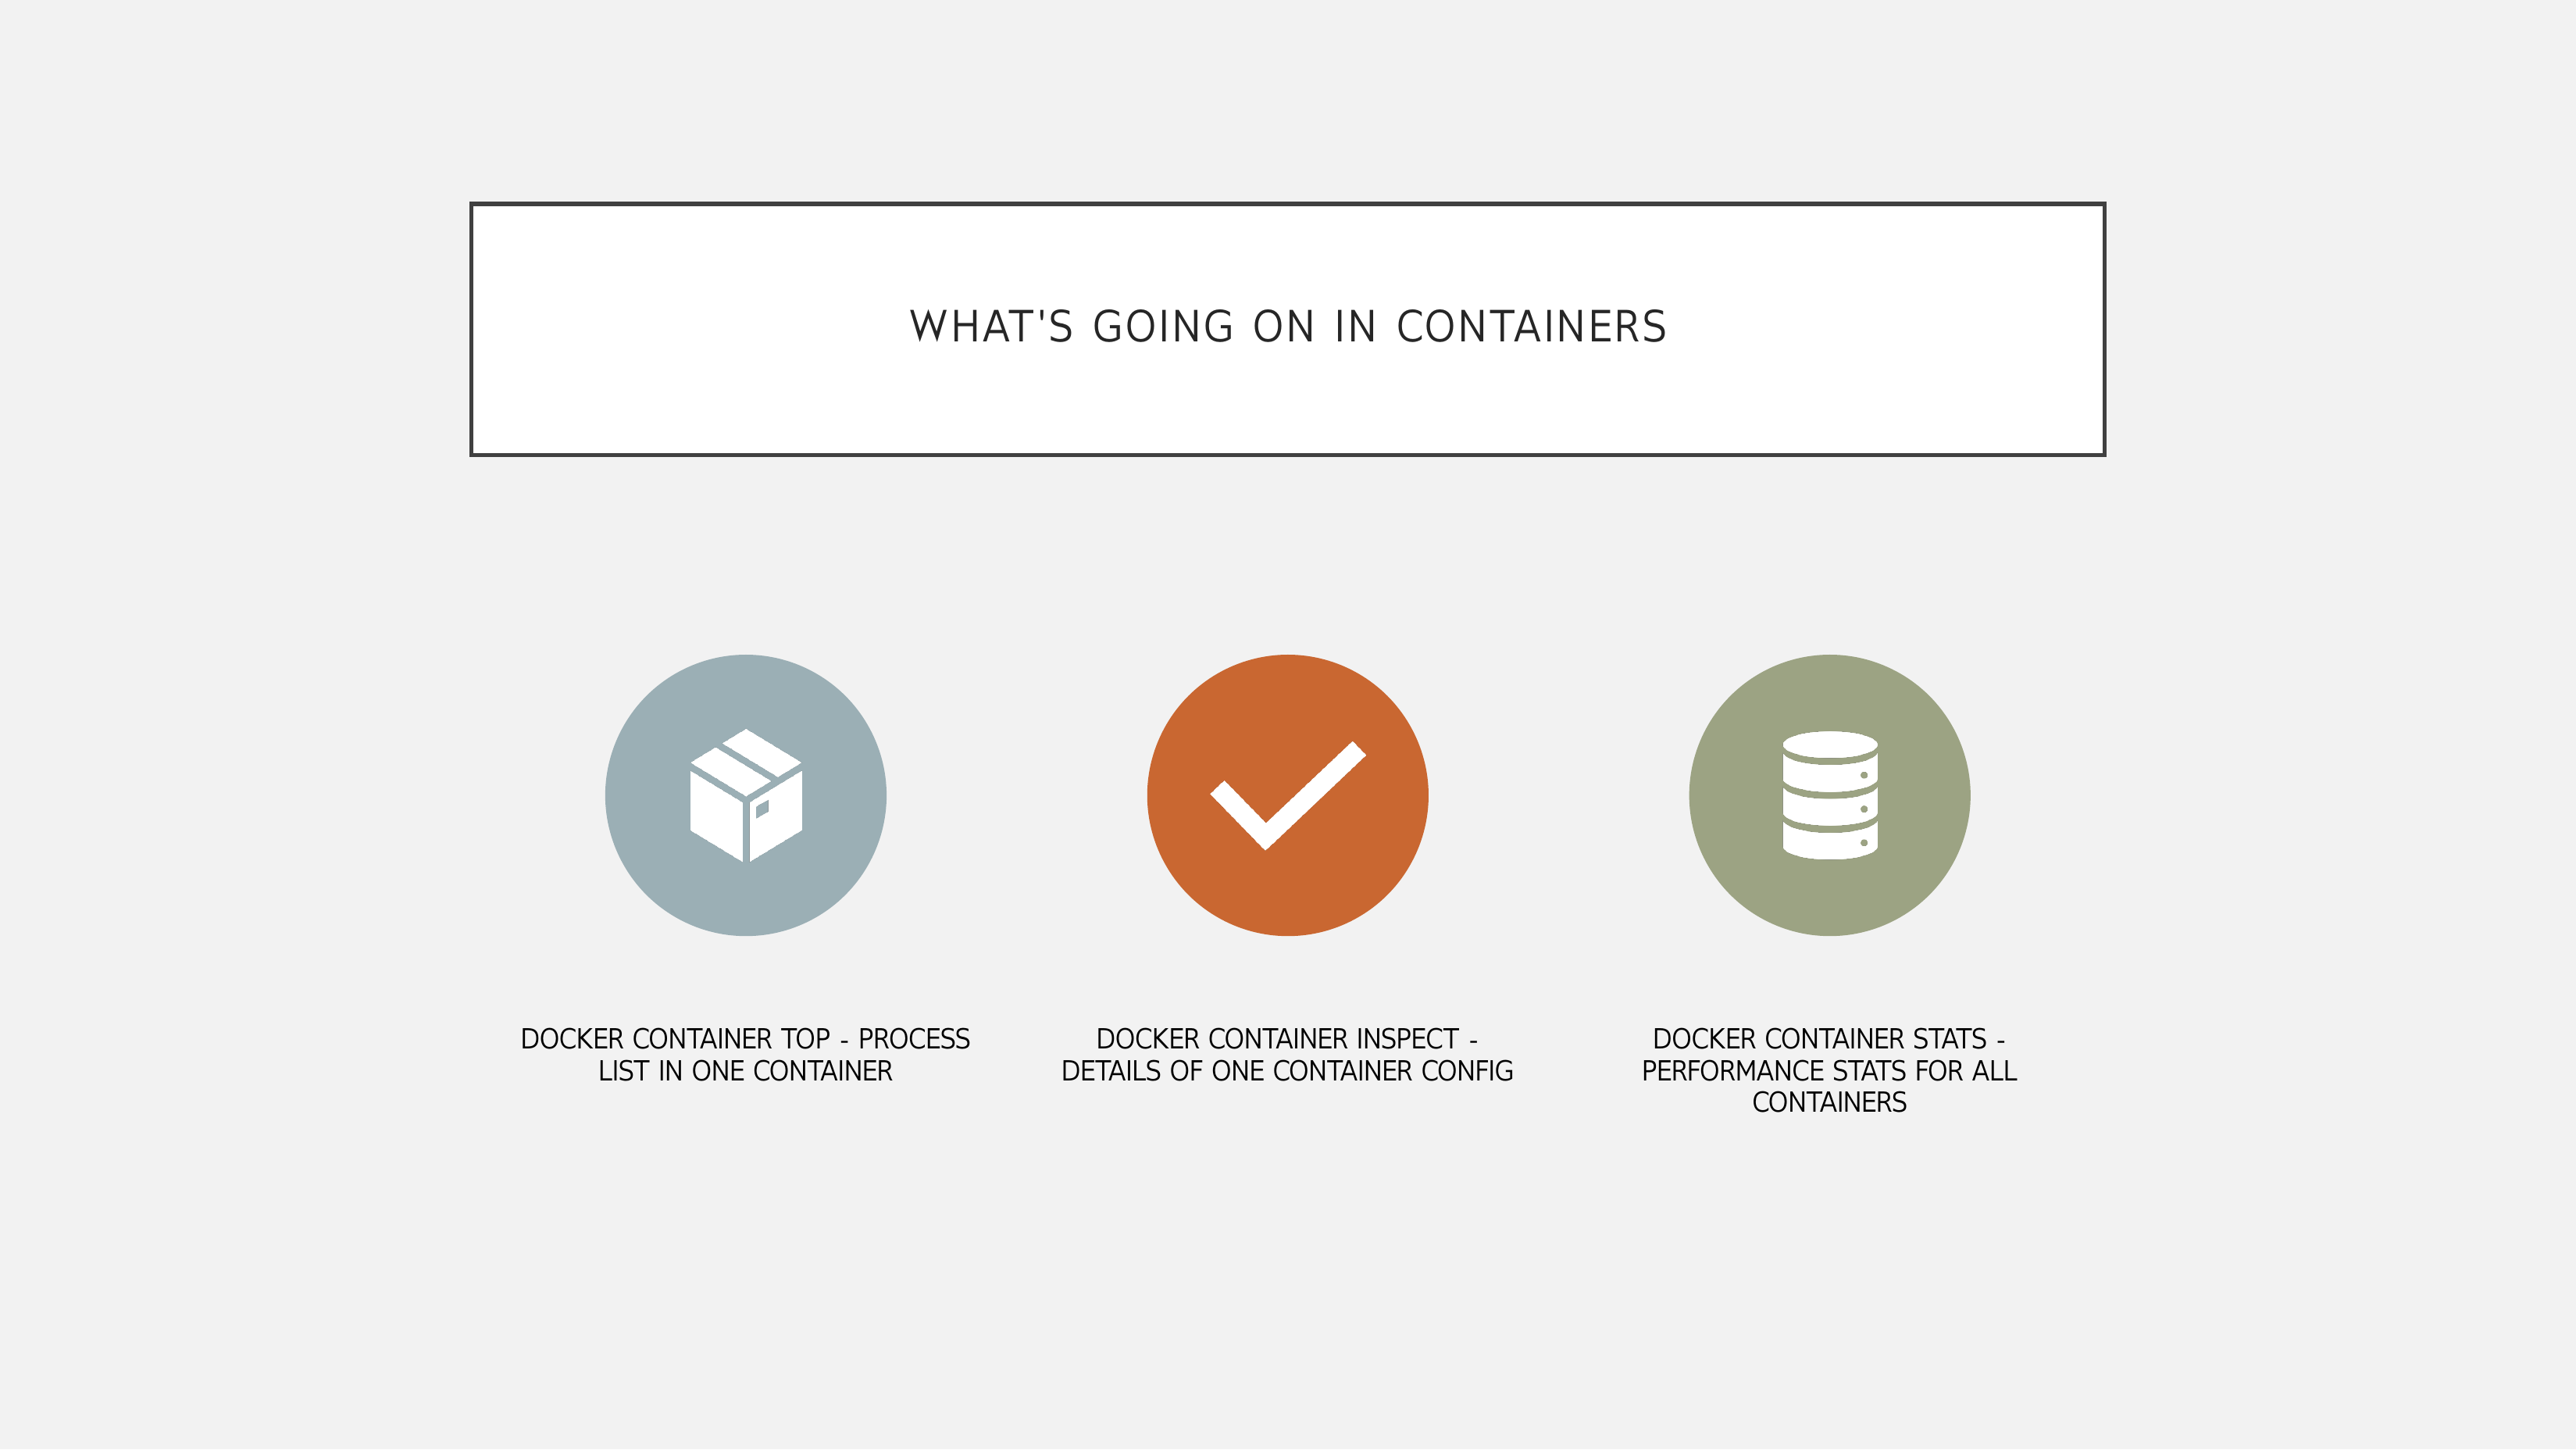

What's Going On In Containers
docker container top - process list in one container
docker container inspect - details of one container config
docker container stats - performance stats for all containers